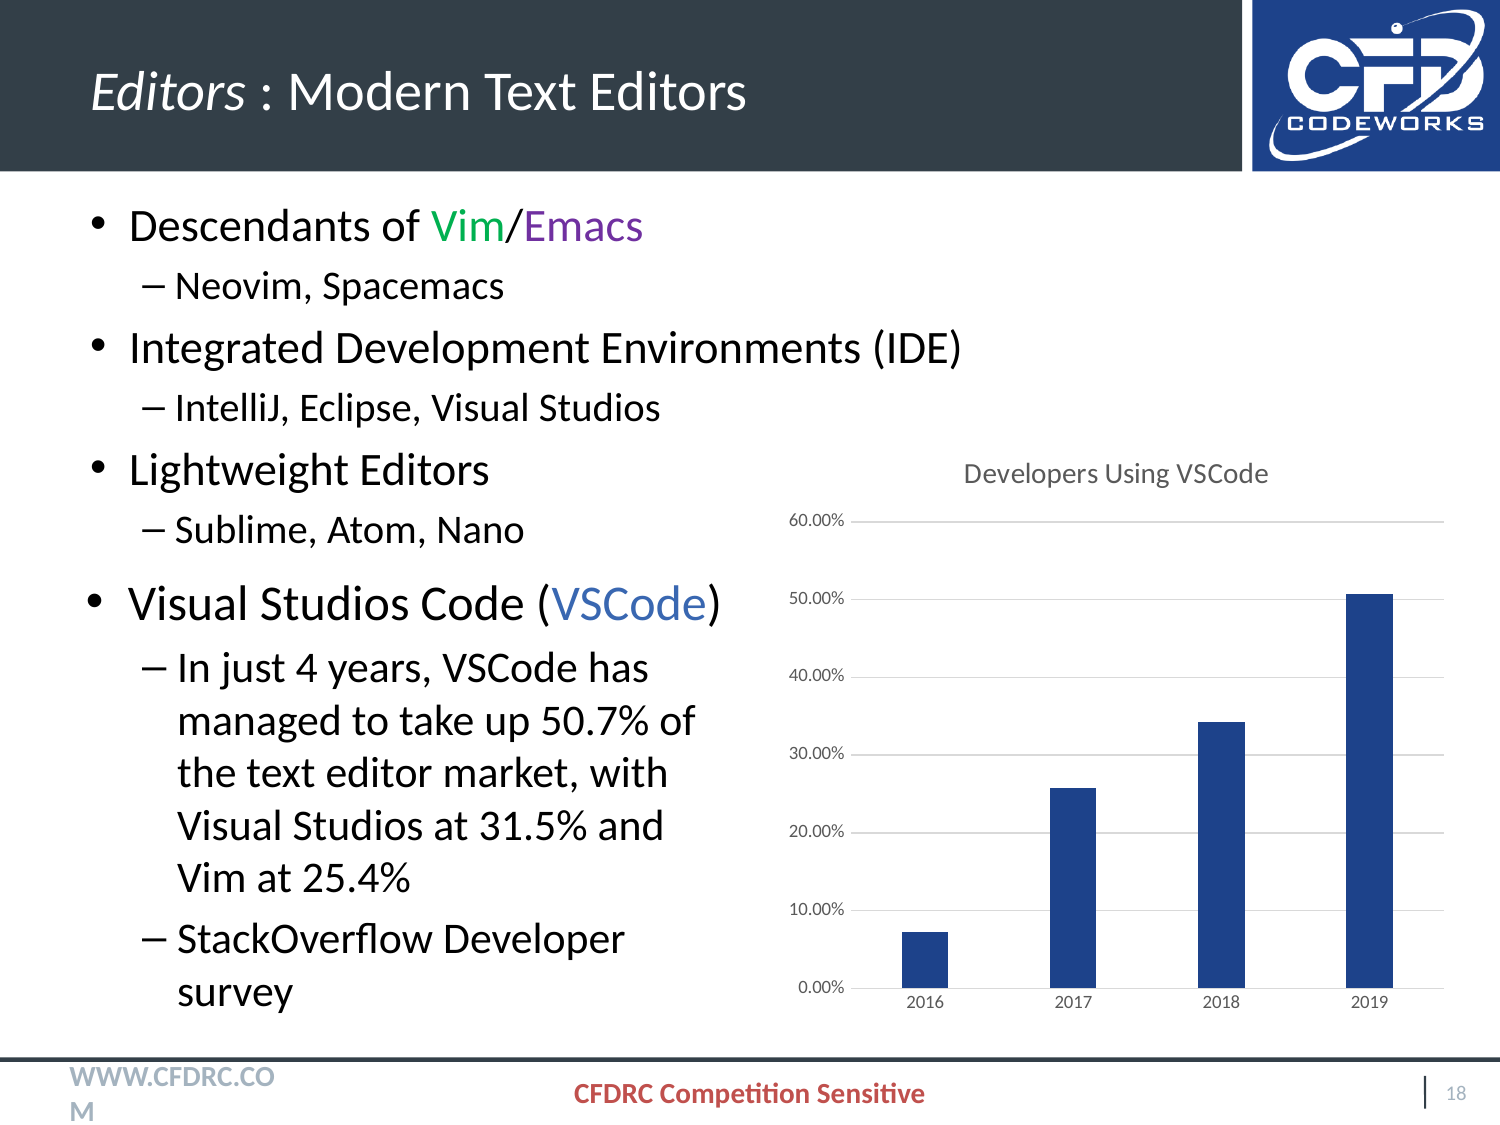

# Editors : Modern Text Editors
Descendants of Vim/Emacs
Neovim, Spacemacs
Integrated Development Environments (IDE)
IntelliJ, Eclipse, Visual Studios
Lightweight Editors
Sublime, Atom, Nano

### Chart: Developers Using VSCode

| Category |  |
|---|---|
| 2016 | 0.072 |
| 2017 | 0.258 |
| 2018 | 0.343 |
| 2019 | 0.507 |
Visual Studios Code (VSCode)
In just 4 years, VSCode has managed to take up 50.7% of the text editor market, with Visual Studios at 31.5% and Vim at 25.4%
StackOverflow Developer survey

CFDRC Competition Sensitive
18